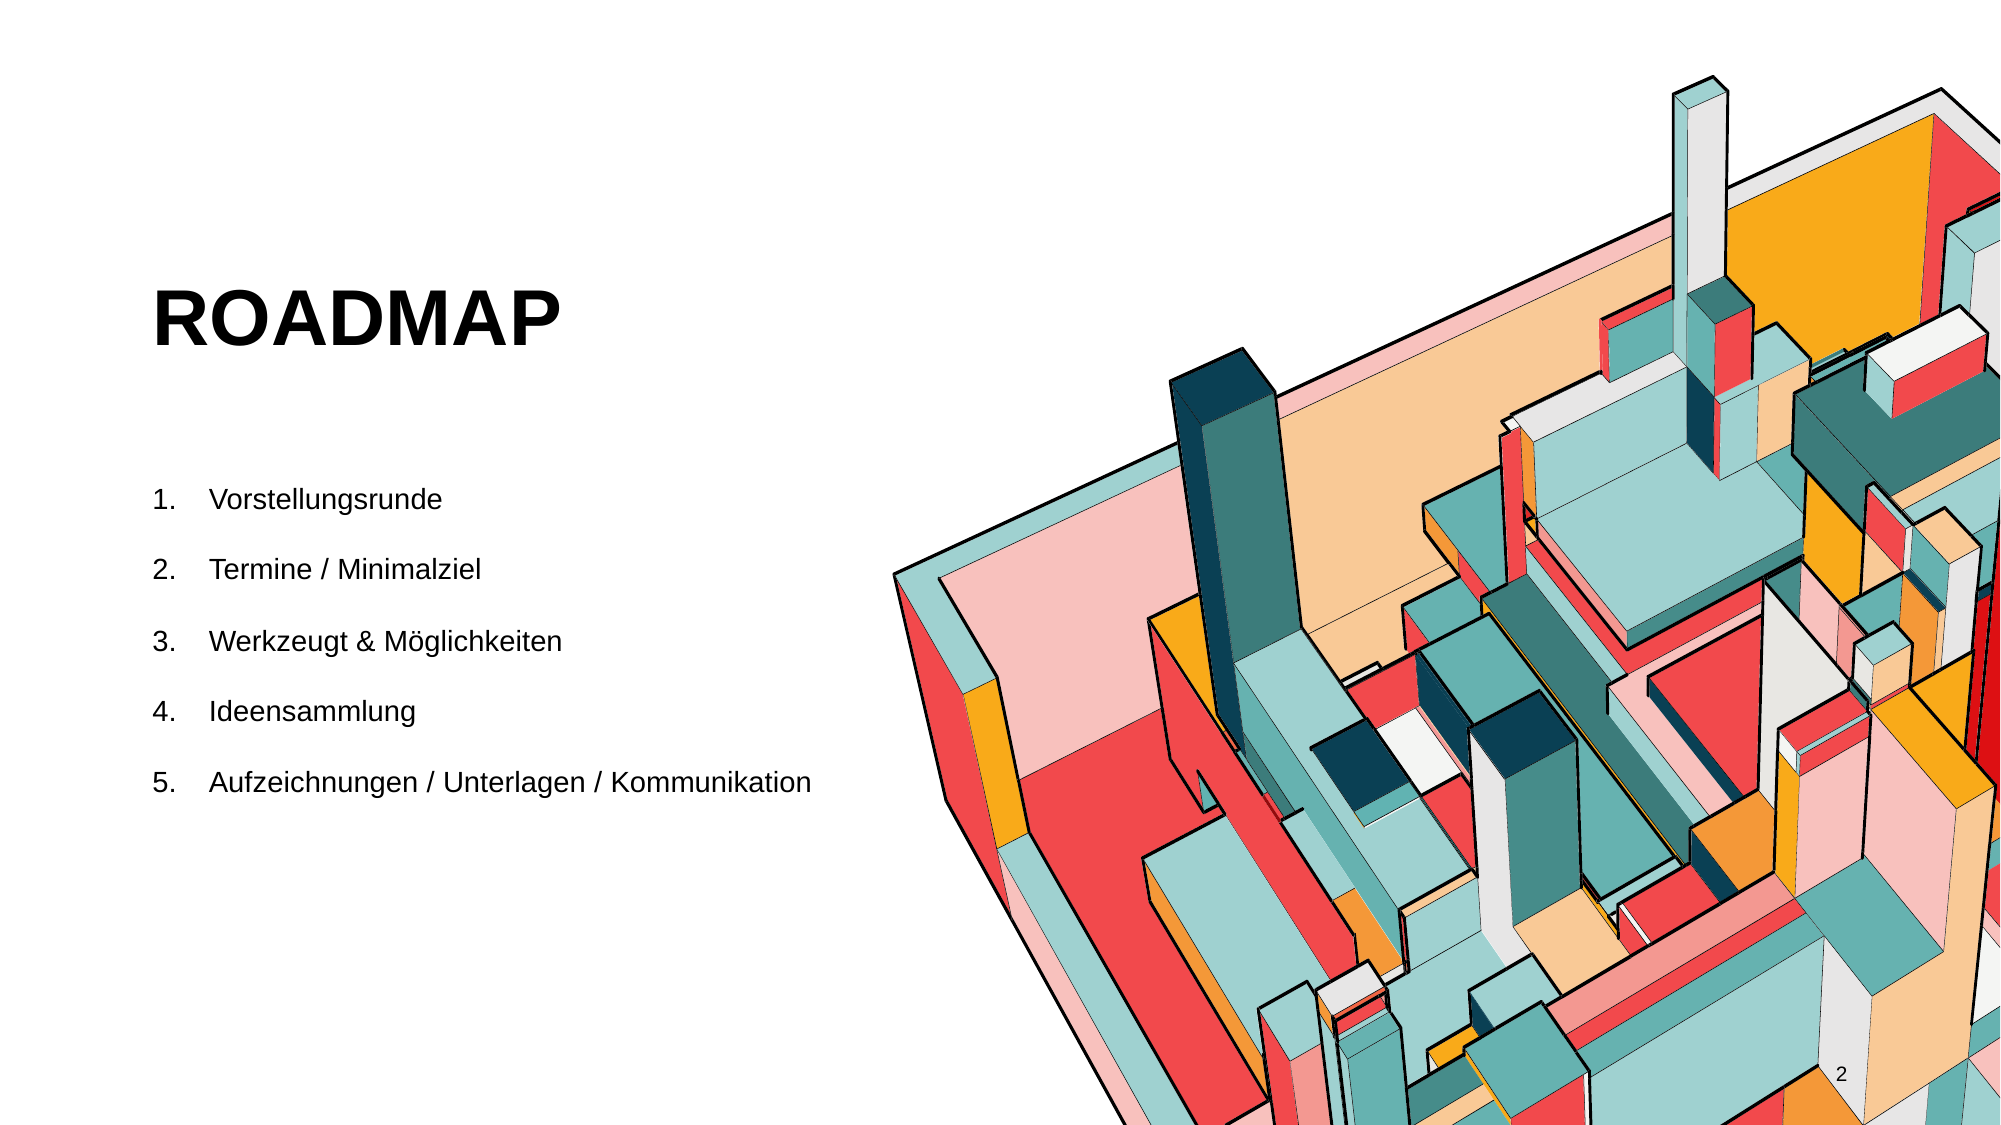

# Roadmap
Vorstellungsrunde
Termine / Minimalziel
Werkzeugt & Möglichkeiten
Ideensammlung
Aufzeichnungen / Unterlagen / Kommunikation
2